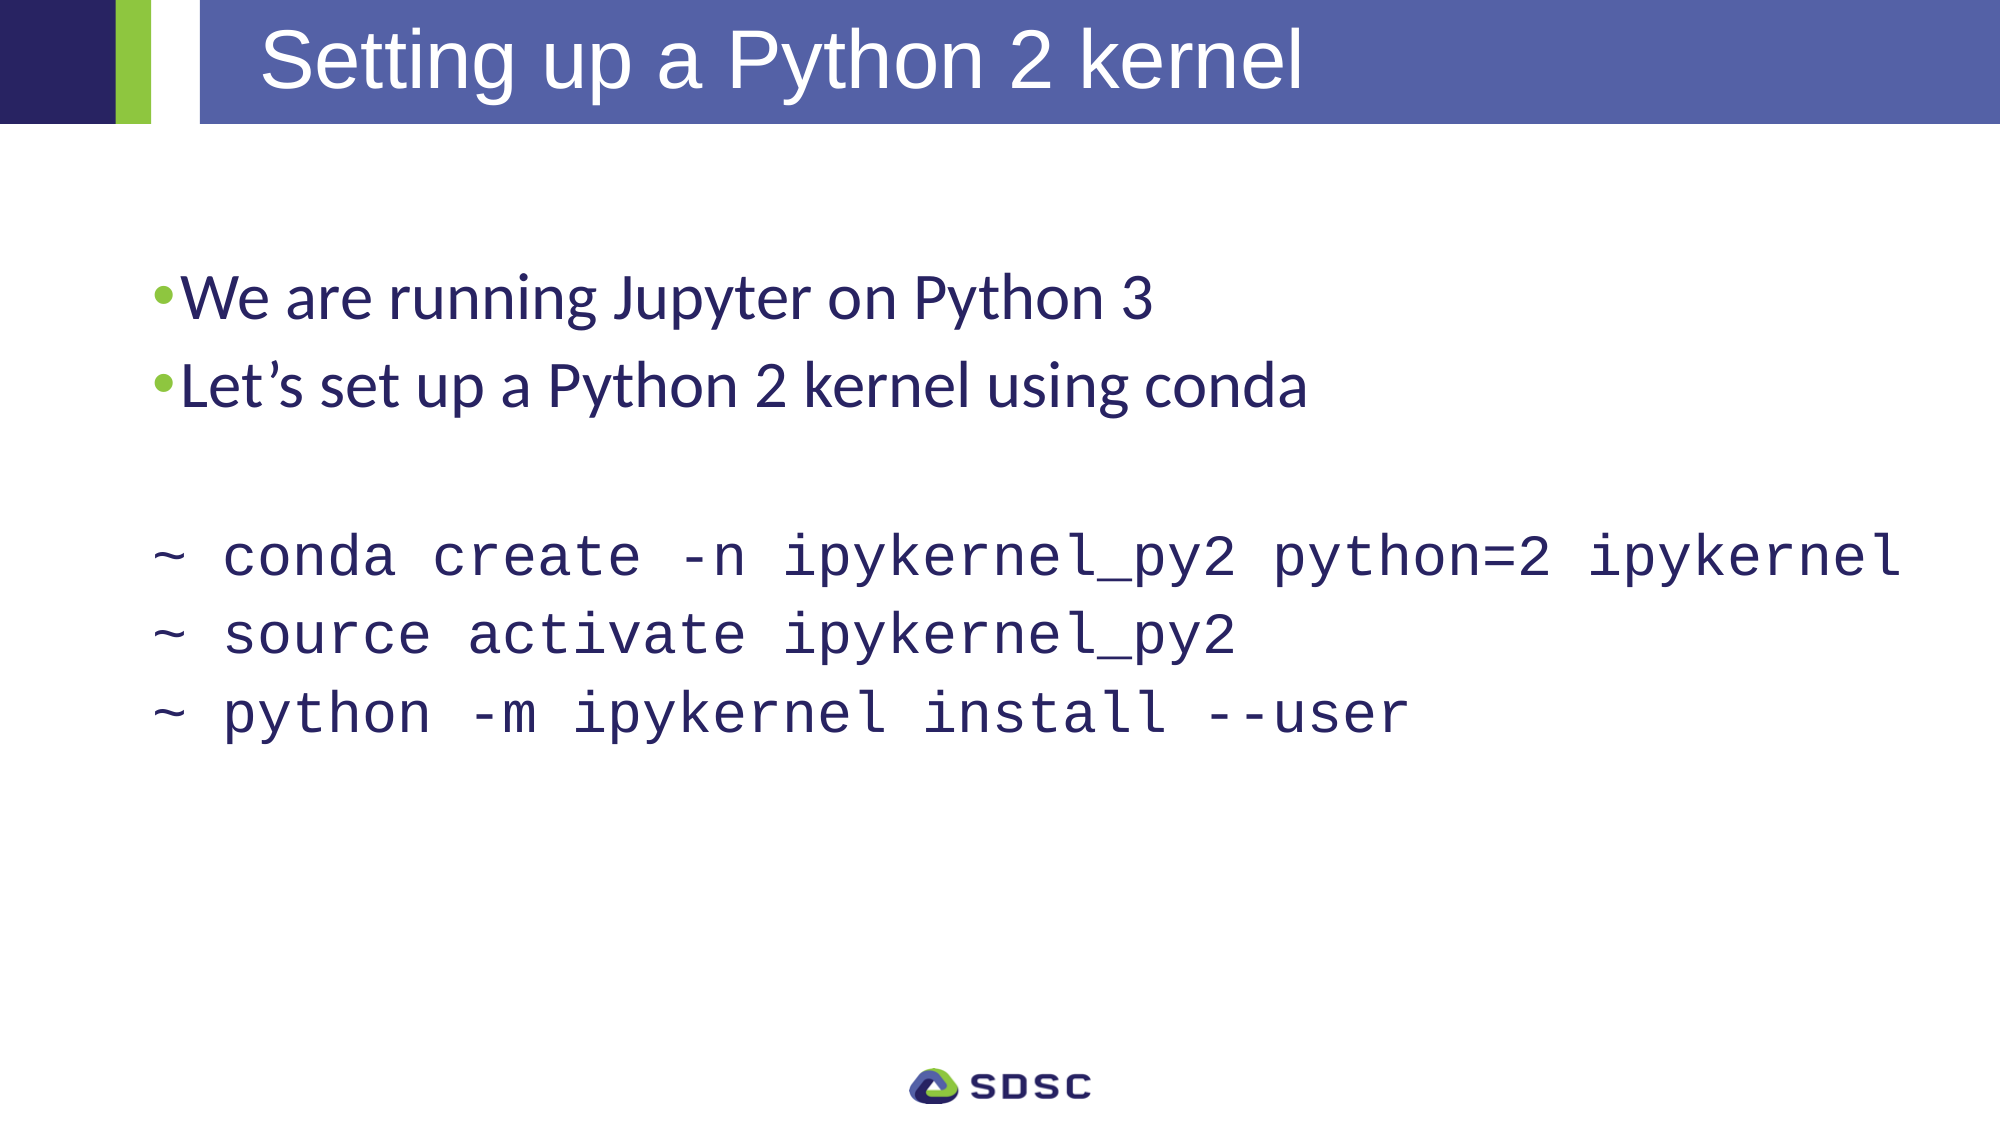

# Setting up a Python 2 kernel
We are running Jupyter on Python 3
Let’s set up a Python 2 kernel using conda

~ conda create -n ipykernel_py2 python=2 ipykernel
~ source activate ipykernel_py2
~ python -m ipykernel install --user